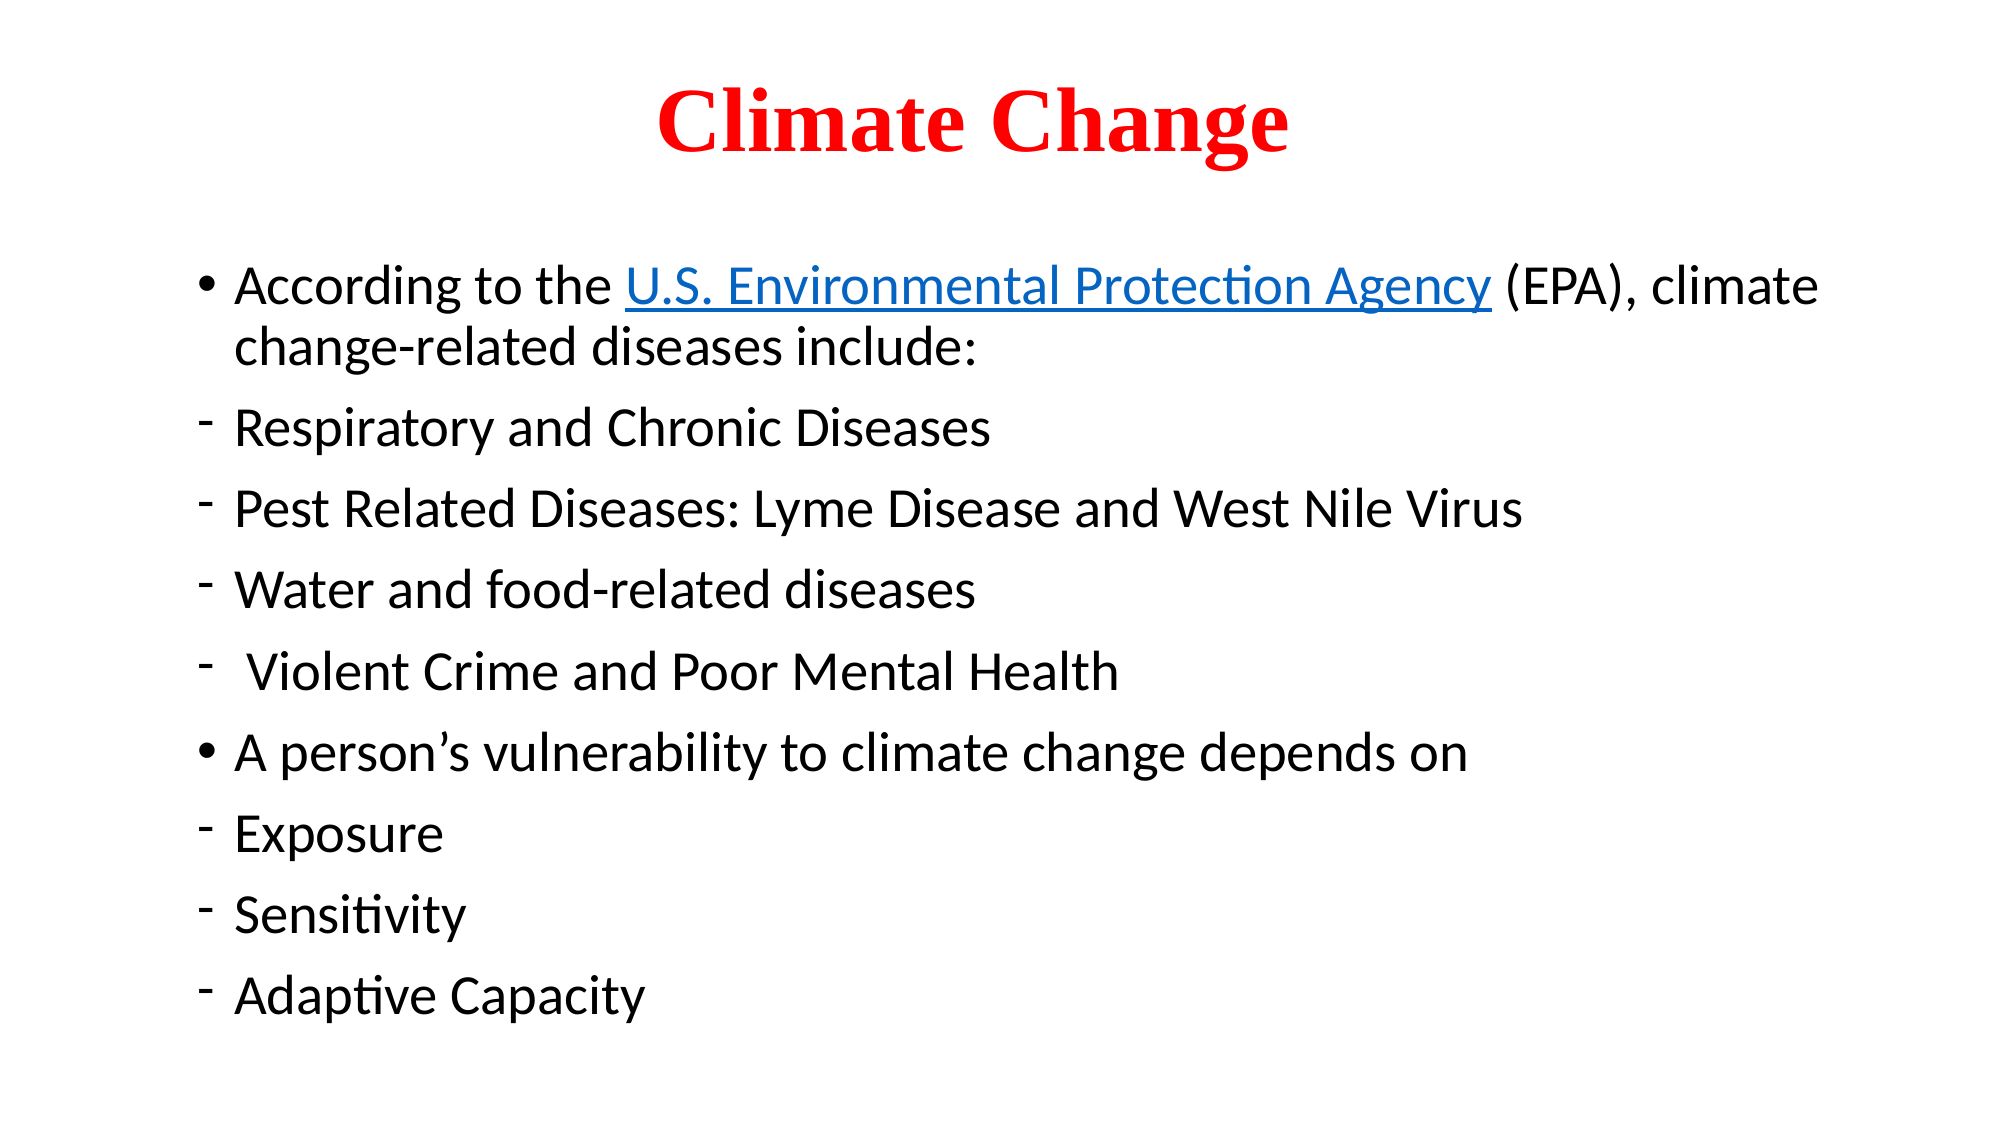

# Climate Change
According to the U.S. Environmental Protection Agency (EPA), climate change-related diseases include:
Respiratory and Chronic Diseases
Pest Related Diseases: Lyme Disease and West Nile Virus
Water and food-related diseases
 Violent Crime and Poor Mental Health
A person’s vulnerability to climate change depends on
Exposure
Sensitivity
Adaptive Capacity